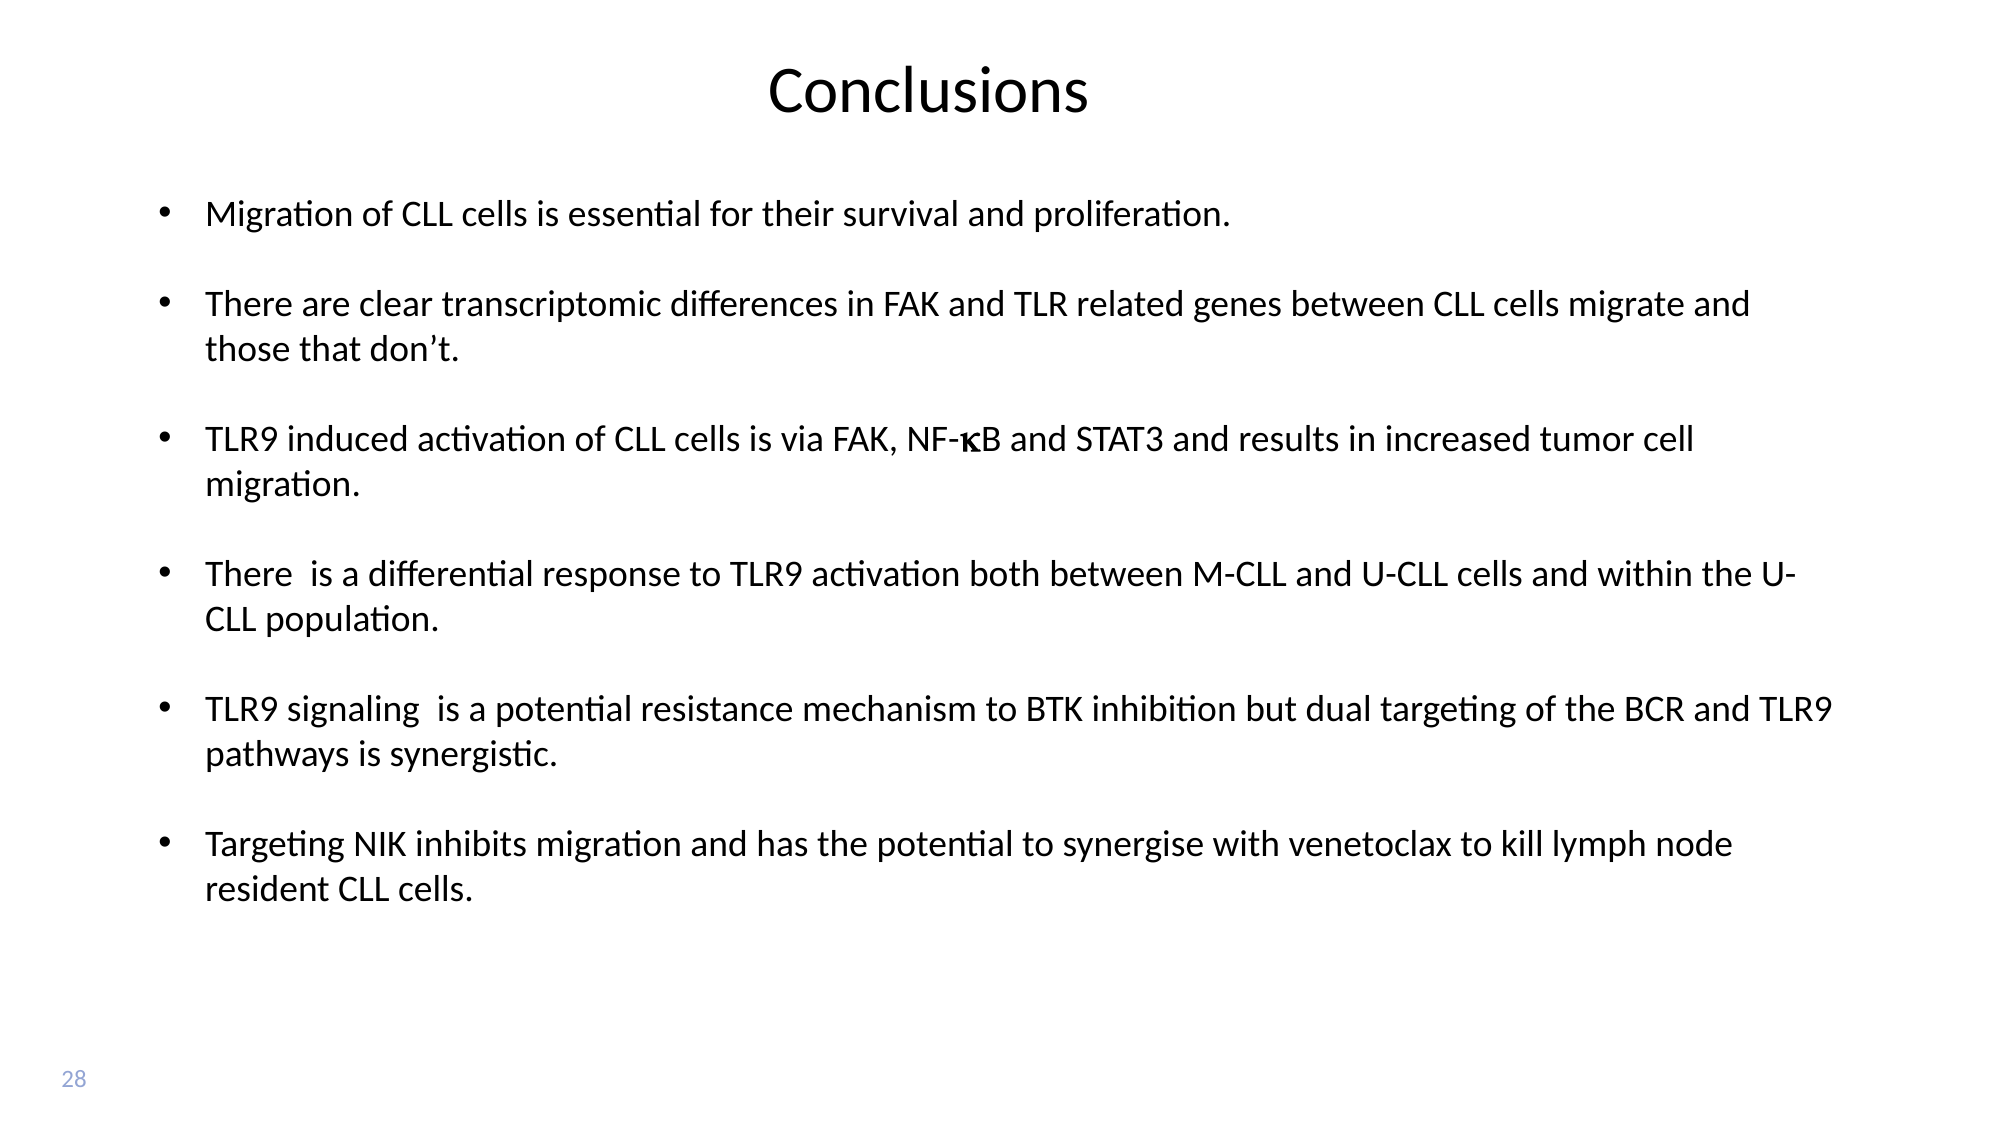

Conclusions
Migration of CLL cells is essential for their survival and proliferation.

There are clear transcriptomic differences in FAK and TLR related genes between CLL cells migrate and those that don’t.

TLR9 induced activation of CLL cells is via FAK, NF-κB and STAT3 and results in increased tumor cell migration.

There  is a differential response to TLR9 activation both between M-CLL and U-CLL cells and within the U-CLL population.

TLR9 signaling  is a potential resistance mechanism to BTK inhibition but dual targeting of the BCR and TLR9 pathways is synergistic.

Targeting NIK inhibits migration and has the potential to synergise with venetoclax to kill lymph node resident CLL cells.
28